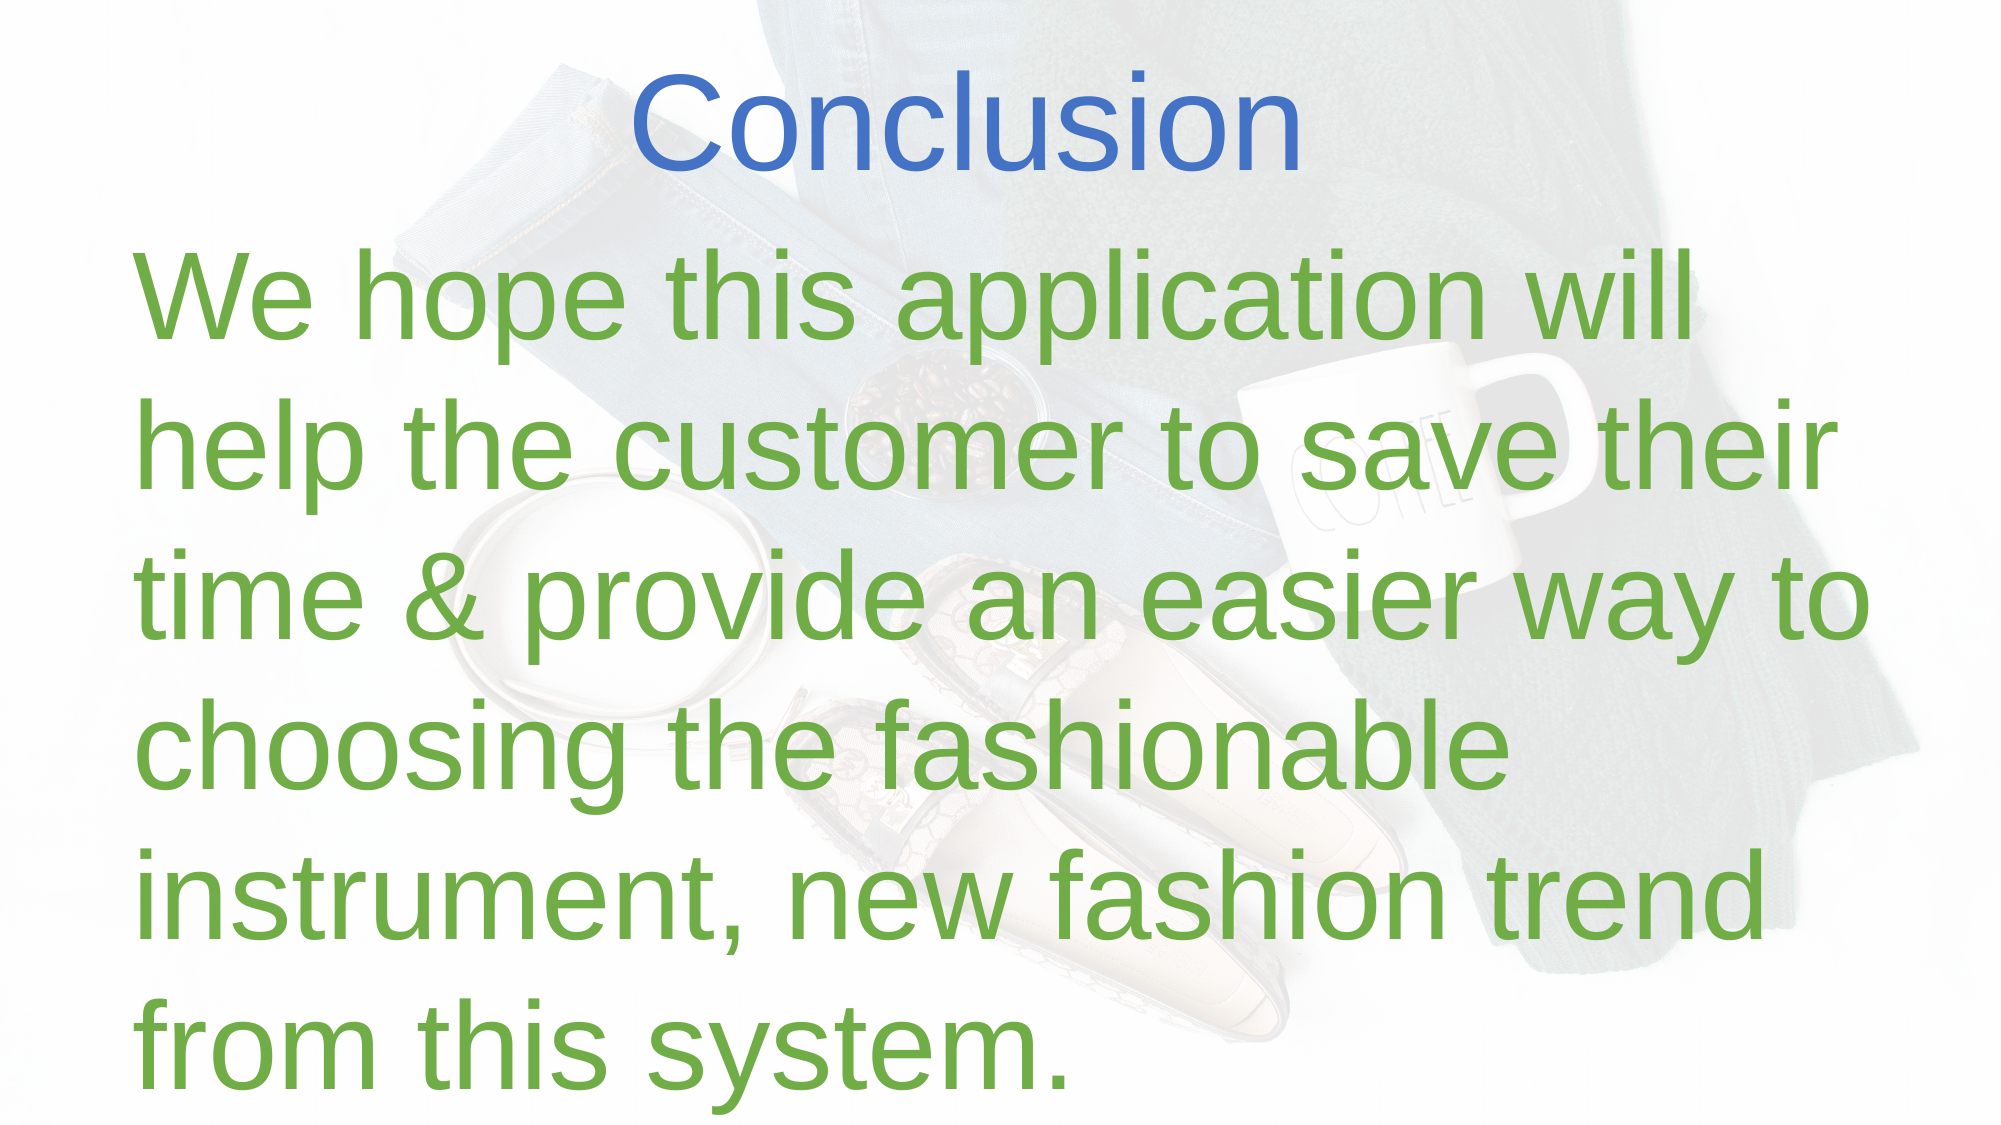

Conclusion
We hope this application will help the customer to save their time & provide an easier way to choosing the fashionable instrument, new fashion trend from this system.